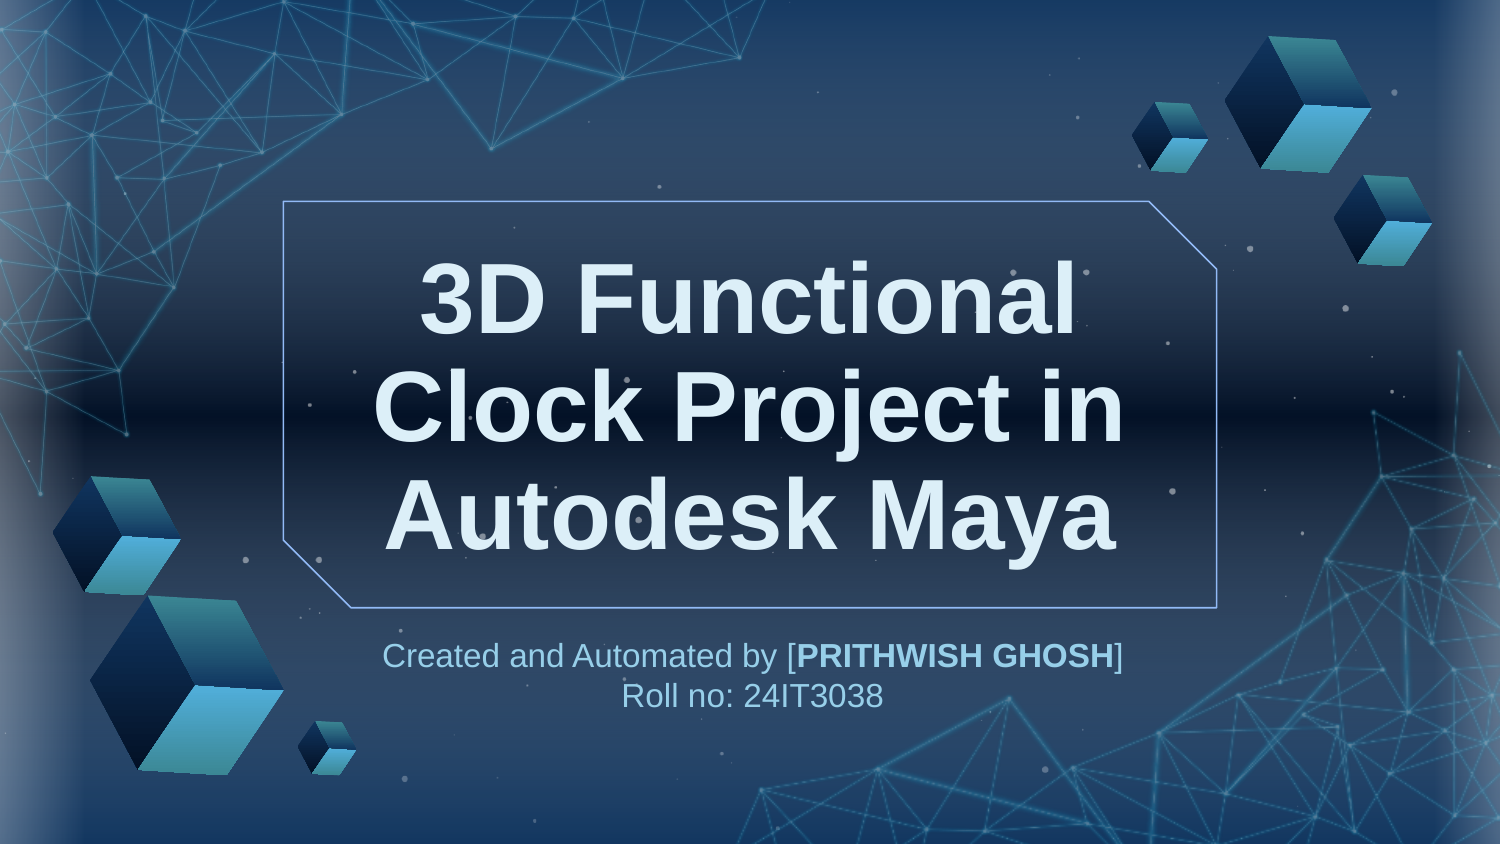

# 3D Functional Clock Project in Autodesk Maya

Created and Automated by [PRITHWISH GHOSH]
Roll no: 24IT3038